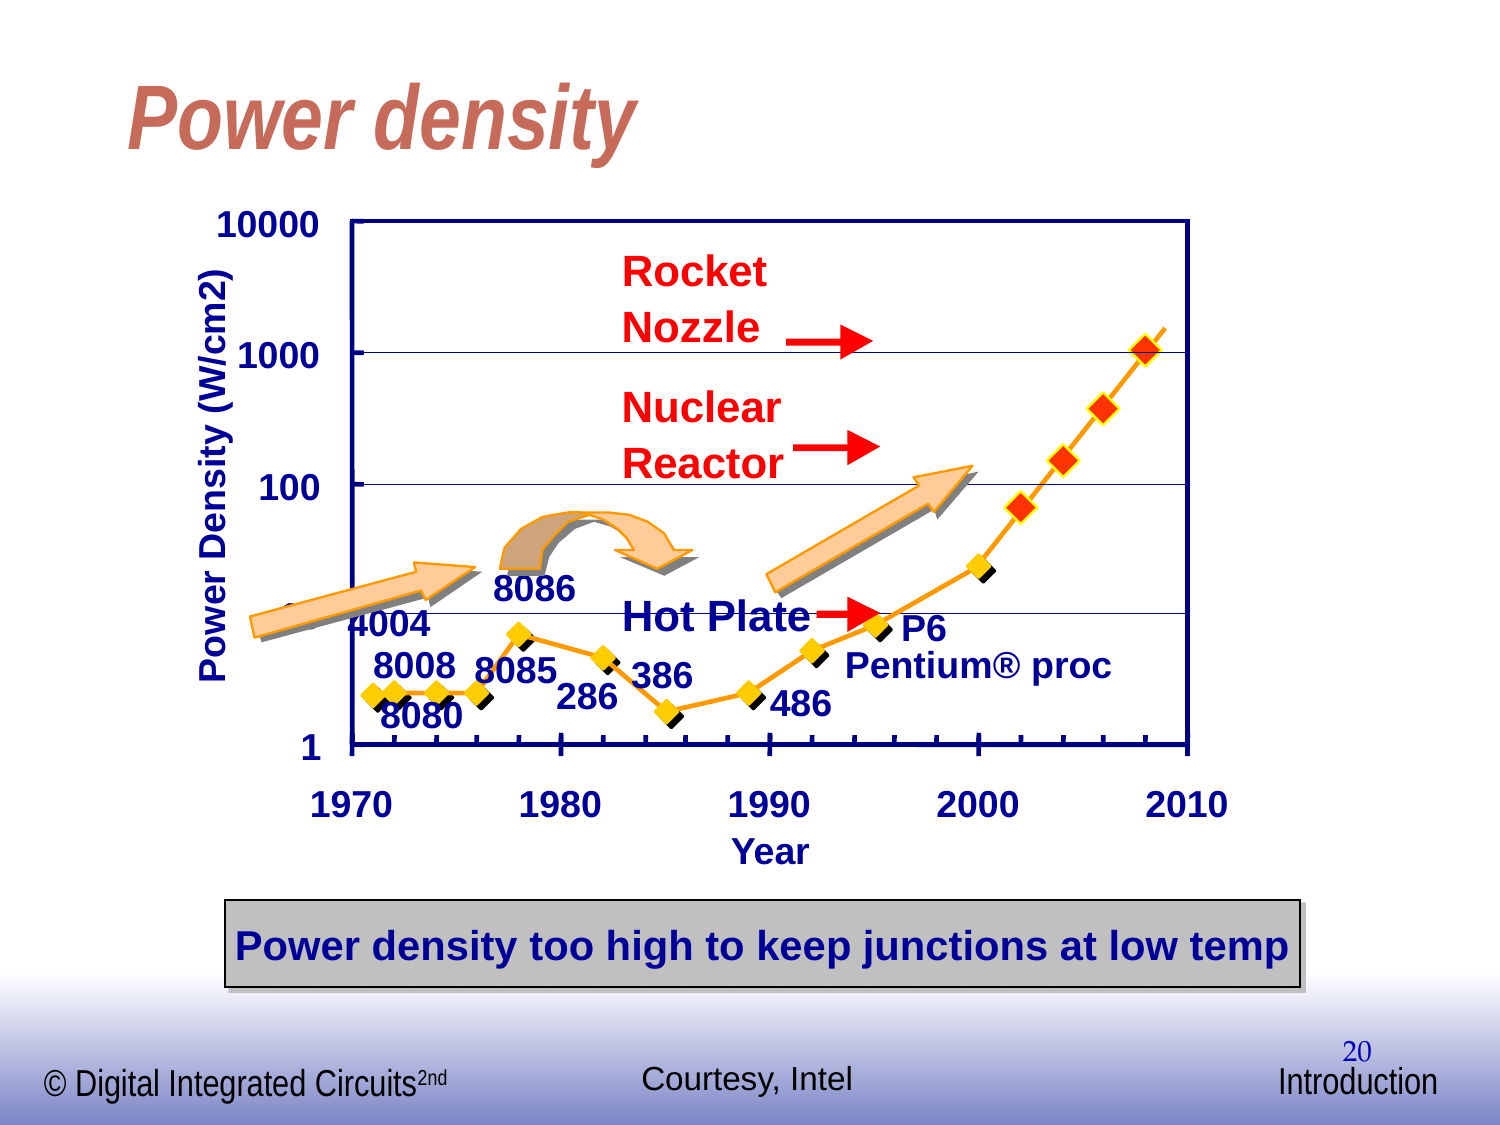

# Power density
10000

Rocket
Nozzle

1000

Nuclear
Reactor

Power Density (W/cm2)
100

8086

Hot Plate

10
4004
P6

8008
Pentium® proc

8085

386

286
486

8080

1

1970
1980
1990
2000
2010
Year
Power density too high to keep junctions at low temp
20
Courtesy, Intel